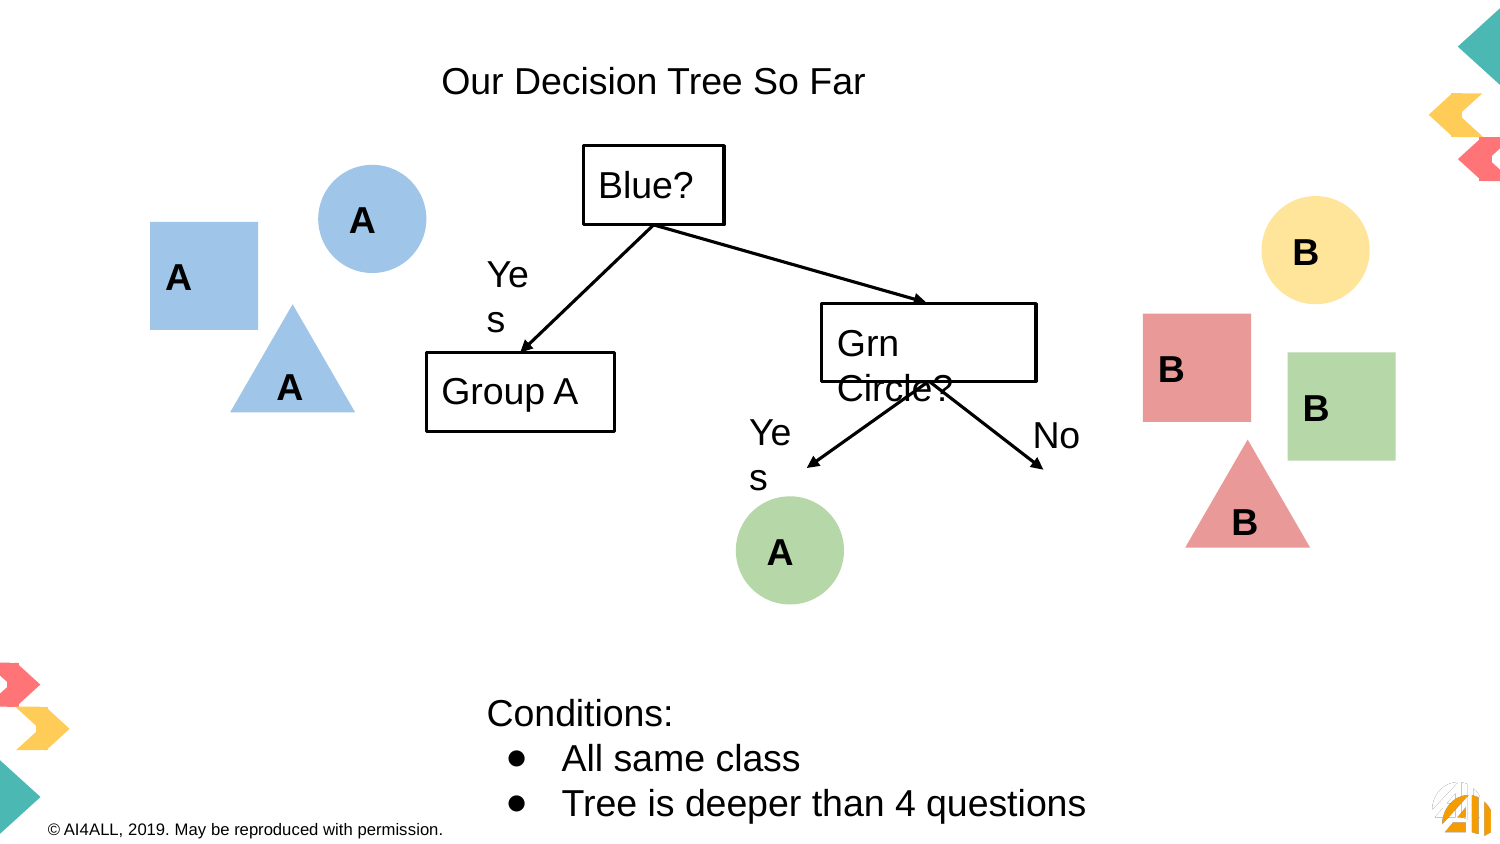

Our Decision Tree So Far
Blue?
A
B
A
Yes
Grn Circle?
A
B
Group A
B
Yes
No
B
A

Conditions:
All same class
Tree is deeper than 4 questions